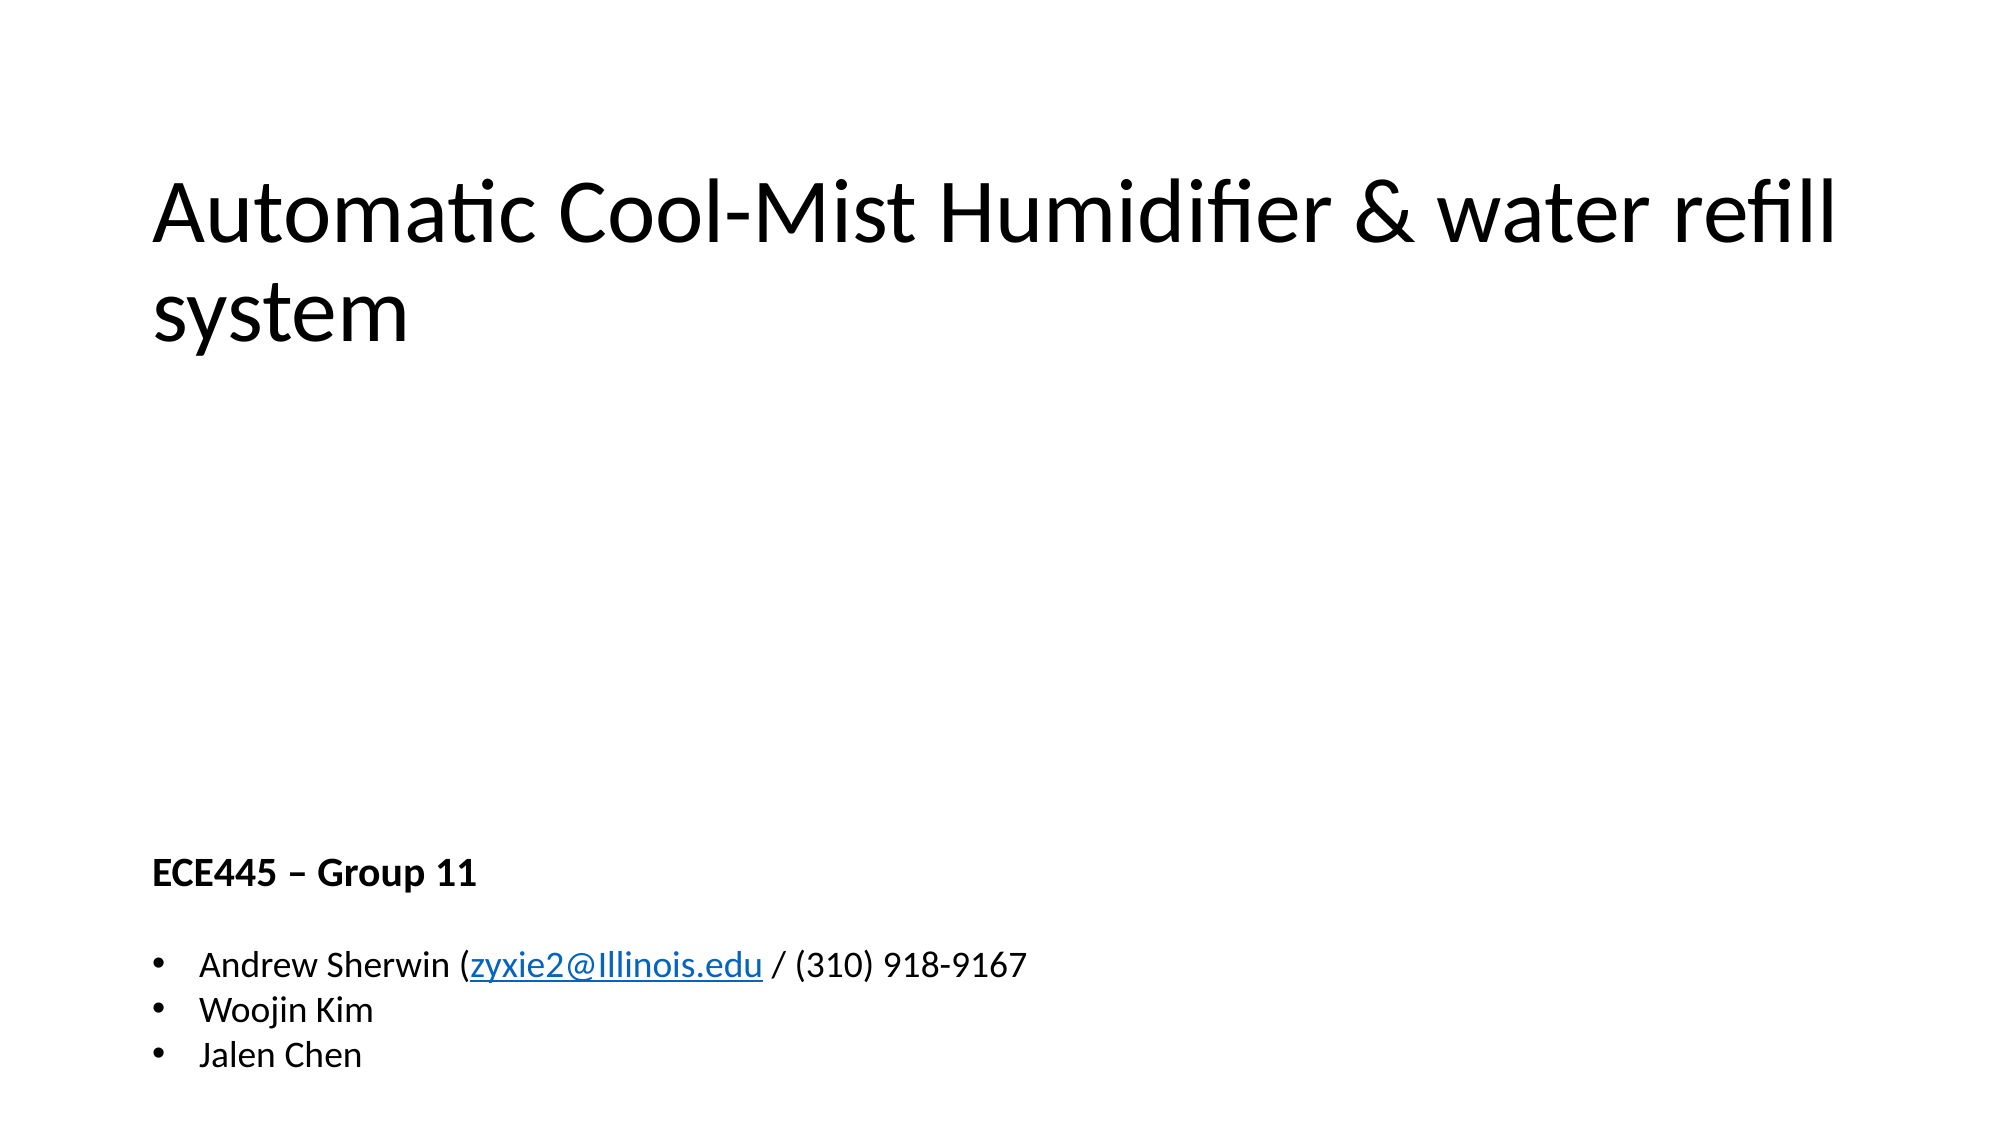

# Automatic Cool-Mist Humidifier & water refill system
ECE445 – Group 11

Andrew Sherwin (zyxie2@Illinois.edu / (310) 918-9167
Woojin Kim
Jalen Chen